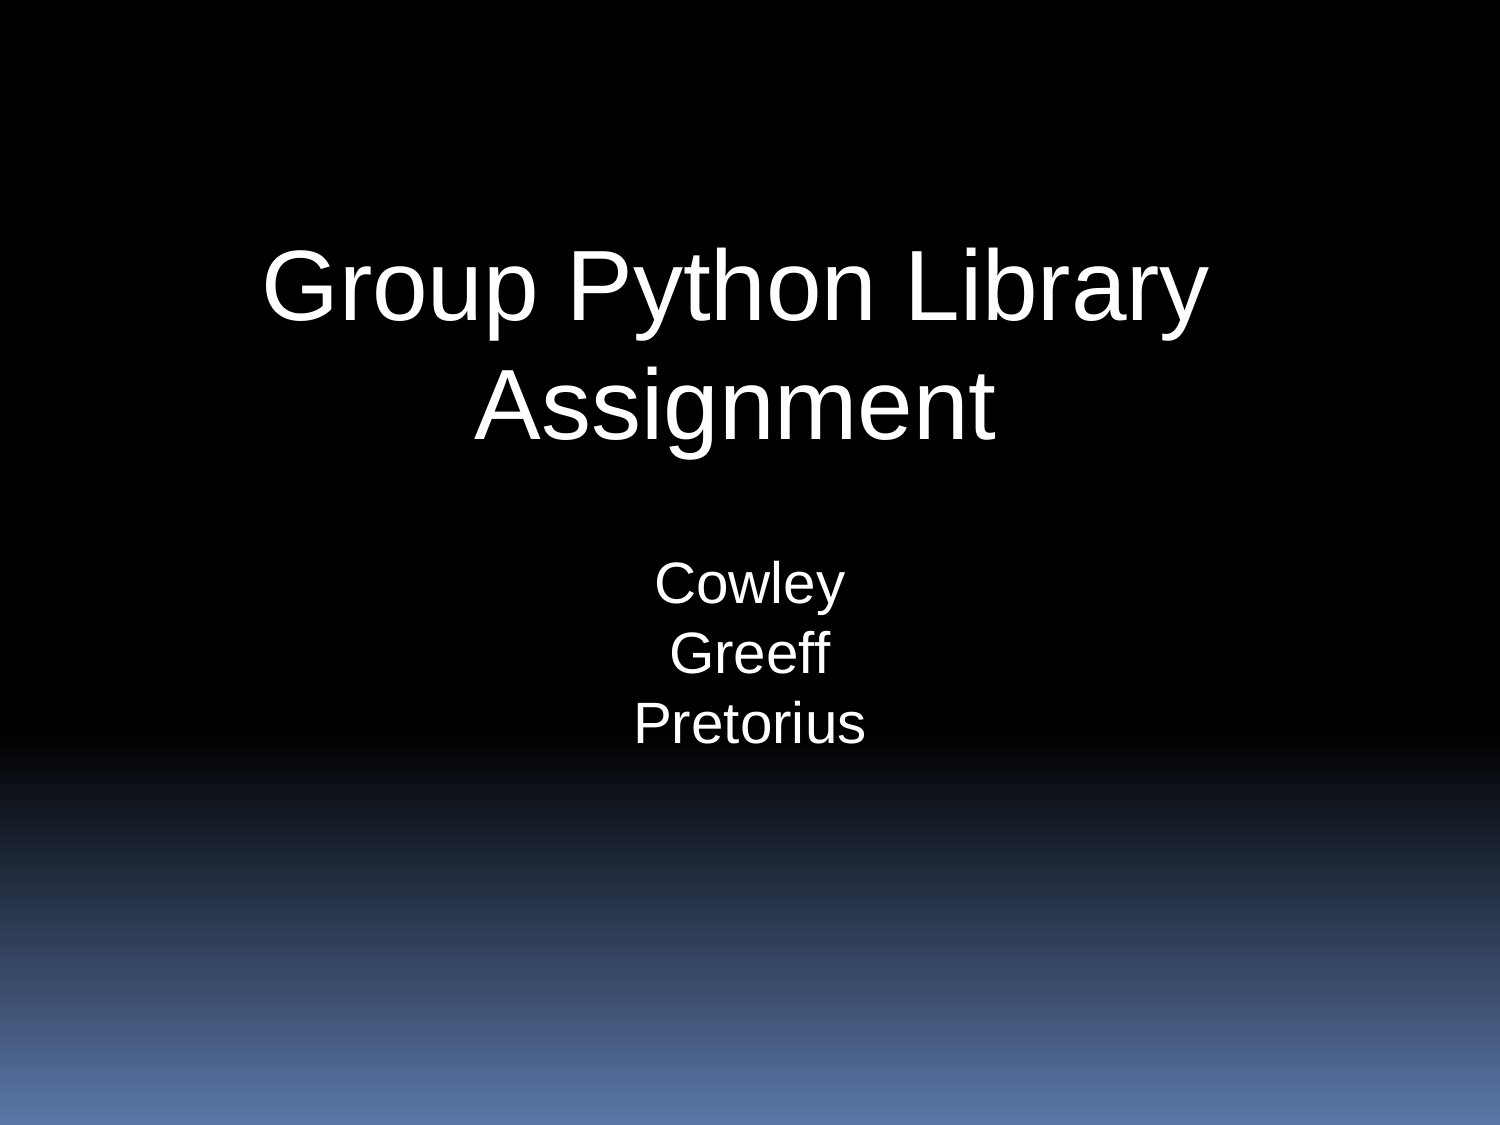

Group Python Library  Assignment
Cowley
Greeff
Pretorius